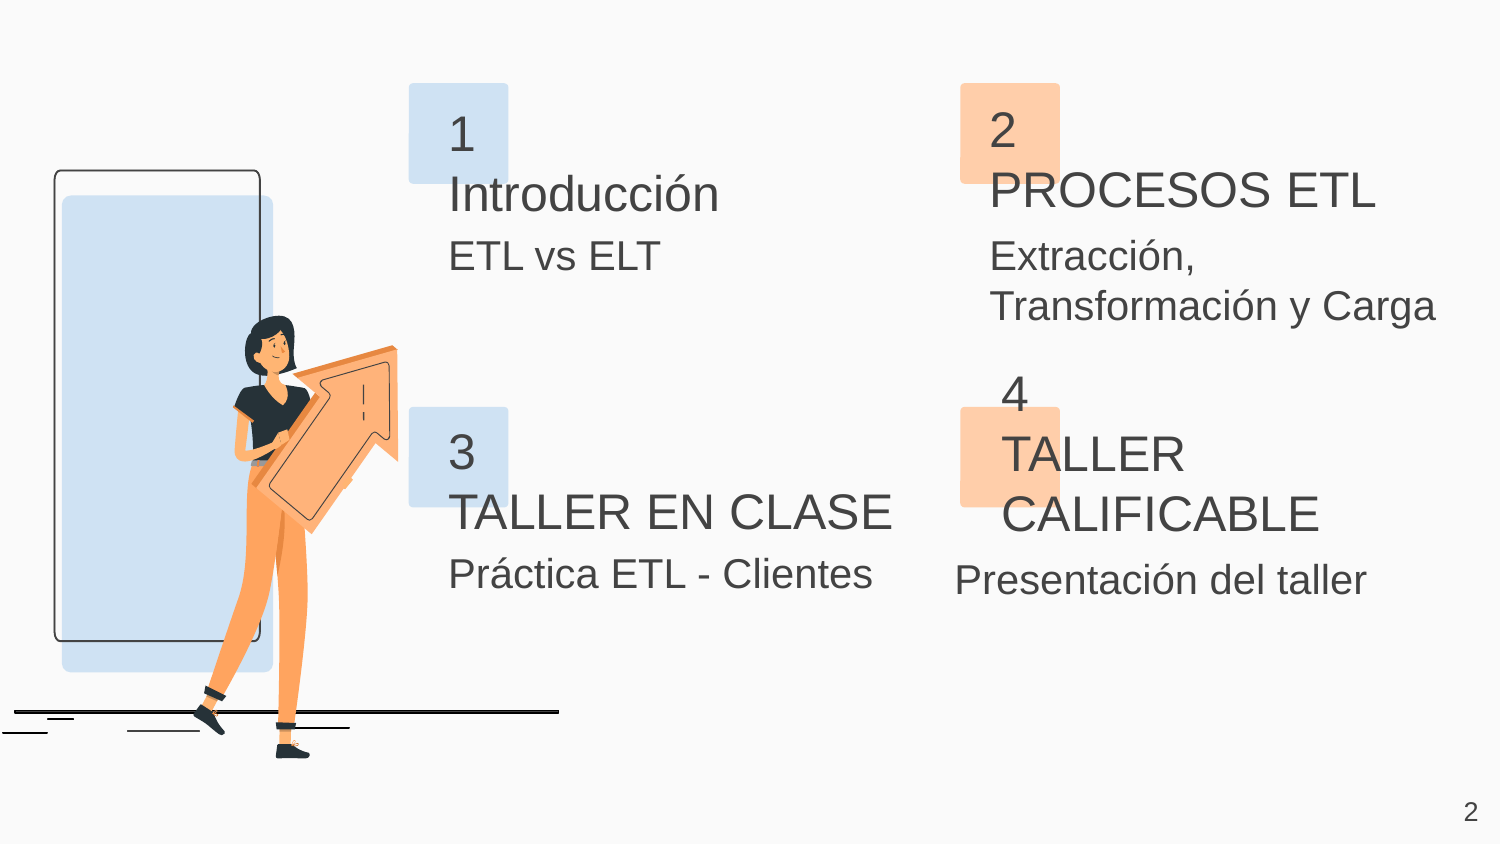

# 1 Introducción
ETL vs ELT
Extracción, Transformación y Carga
2
PROCESOS ETL

3
TALLER EN CLASE
Práctica ETL - Clientes
Presentación del taller
4
TALLER CALIFICABLE

2